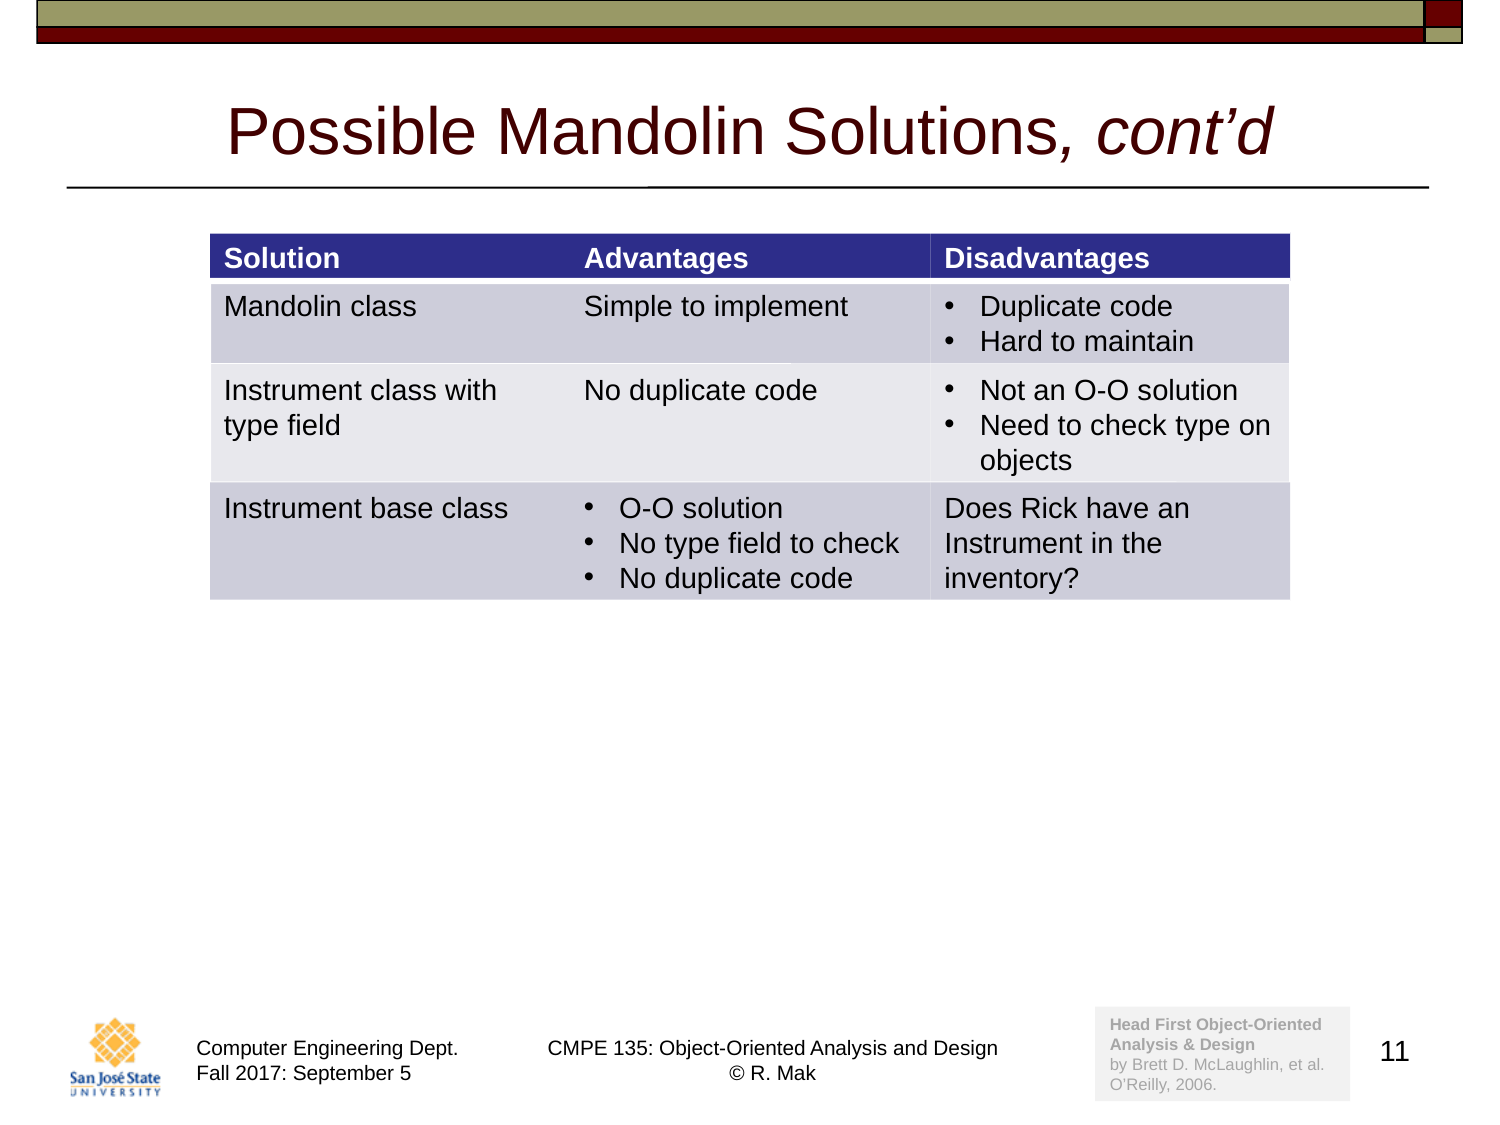

# Possible Mandolin Solutions, cont’d

Solution

Advantages
Disadvantages

Mandolin class
Simple to implement
Duplicate code
Hard to maintain

Instrument class with type field
No duplicate code
Not an O-O solution
Need to check type on objects

Instrument base class
O-O solution
No type field to check
No duplicate code
Does Rick have an Instrument in the inventory?

Head First Object-Oriented
Analysis & Design
by Brett D. McLaughlin, et al.
O’Reilly, 2006.
11